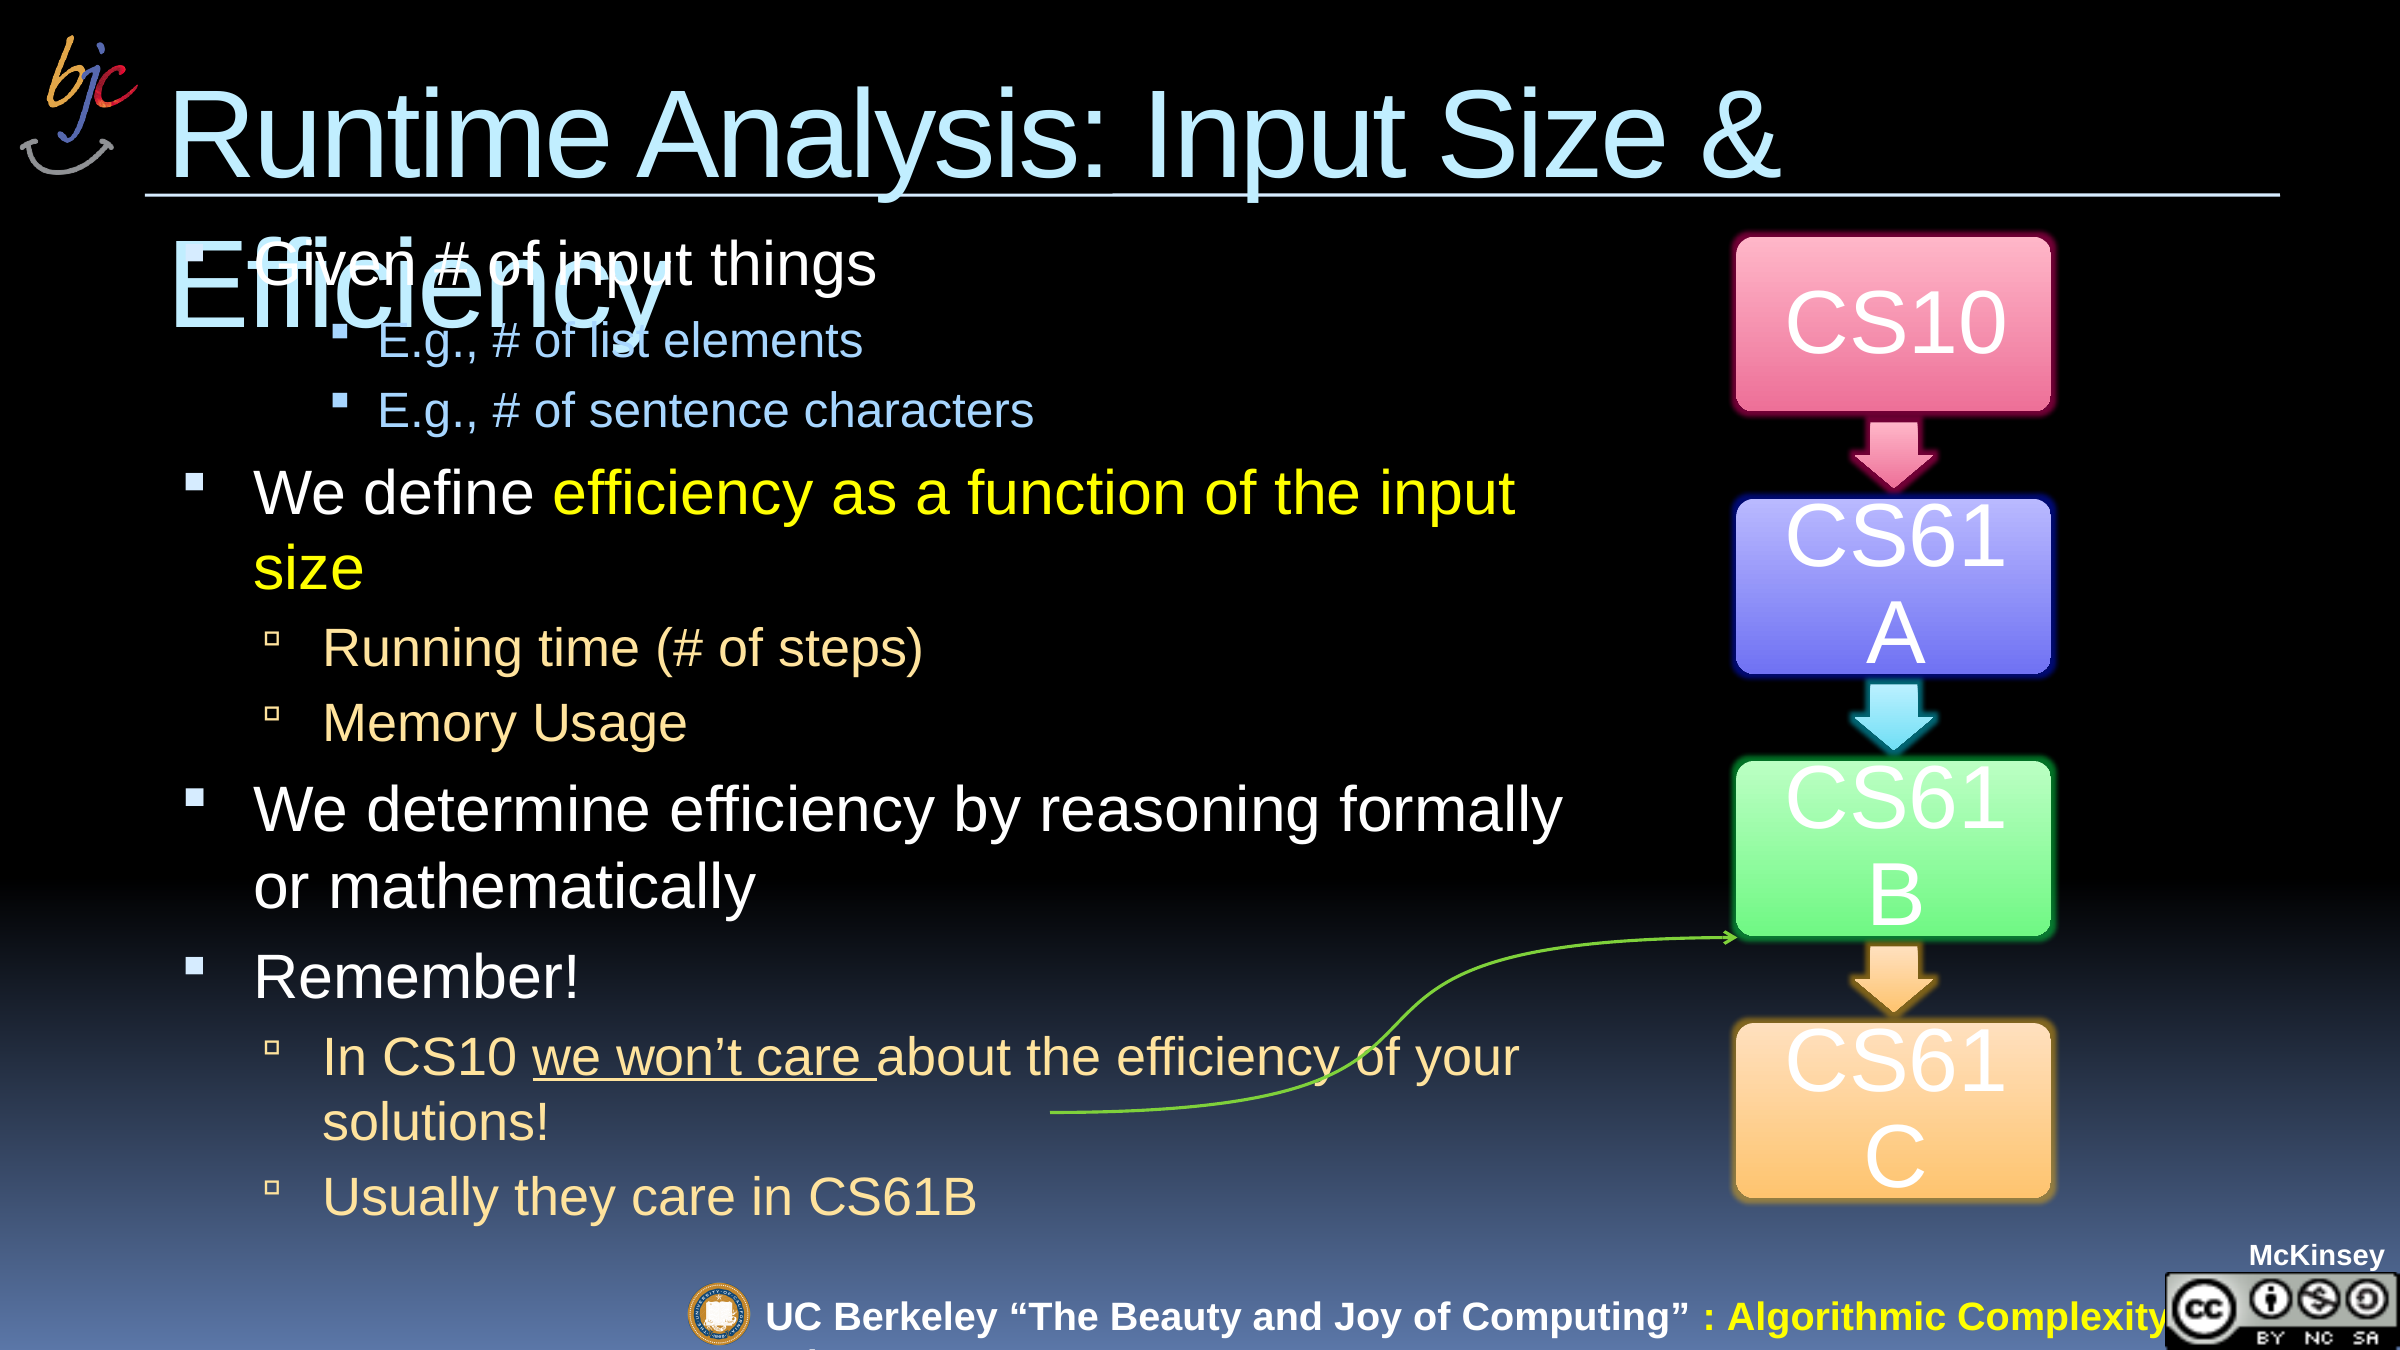

# Runtime Analysis: Input Size & Efficiency
Given # of input things
E.g., # of list elements
E.g., # of sentence characters
We define efficiency as a function of the input size
Running time (# of steps)
Memory Usage
We determine efficiency by reasoning formally or mathematically
Remember!
In CS10 we won’t care about the efficiency of your solutions!
Usually they care in CS61B

CS10

CS61A

CS61B

CS61C